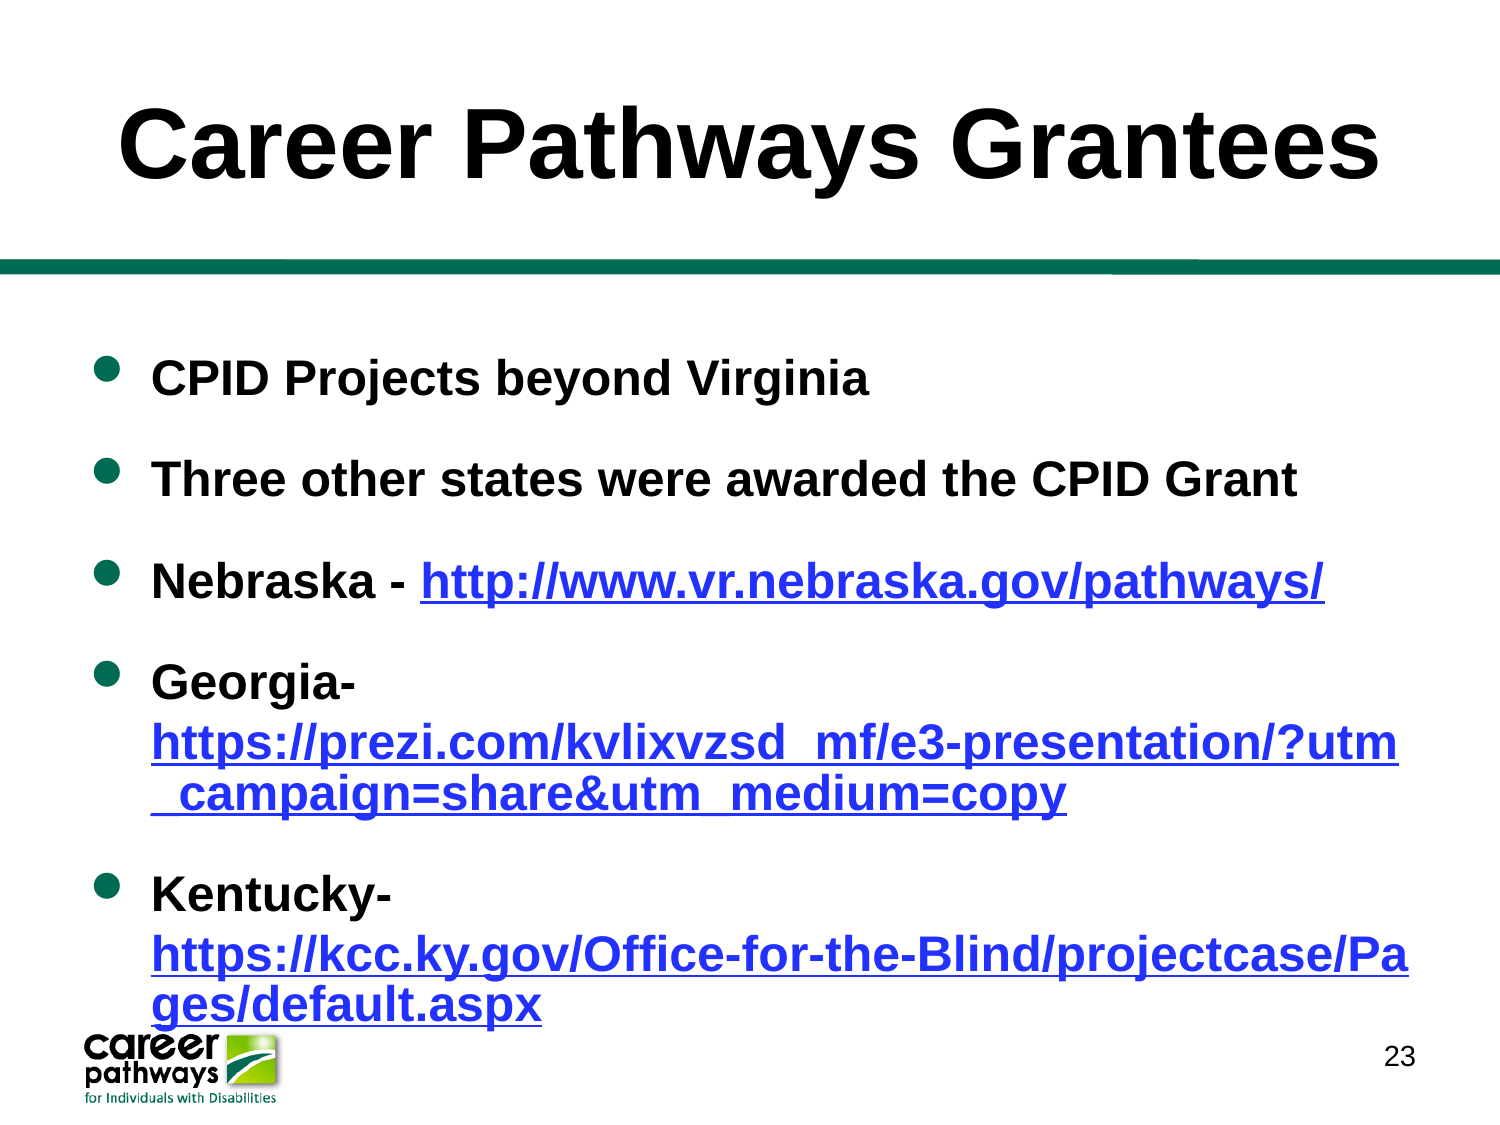

# Career Pathways Grantees
CPID Projects beyond Virginia
Three other states were awarded the CPID Grant
Nebraska - http://www.vr.nebraska.gov/pathways/
Georgia- https://prezi.com/kvlixvzsd_mf/e3-presentation/?utm_campaign=share&utm_medium=copy
Kentucky- https://kcc.ky.gov/Office-for-the-Blind/projectcase/Pages/default.aspx

23